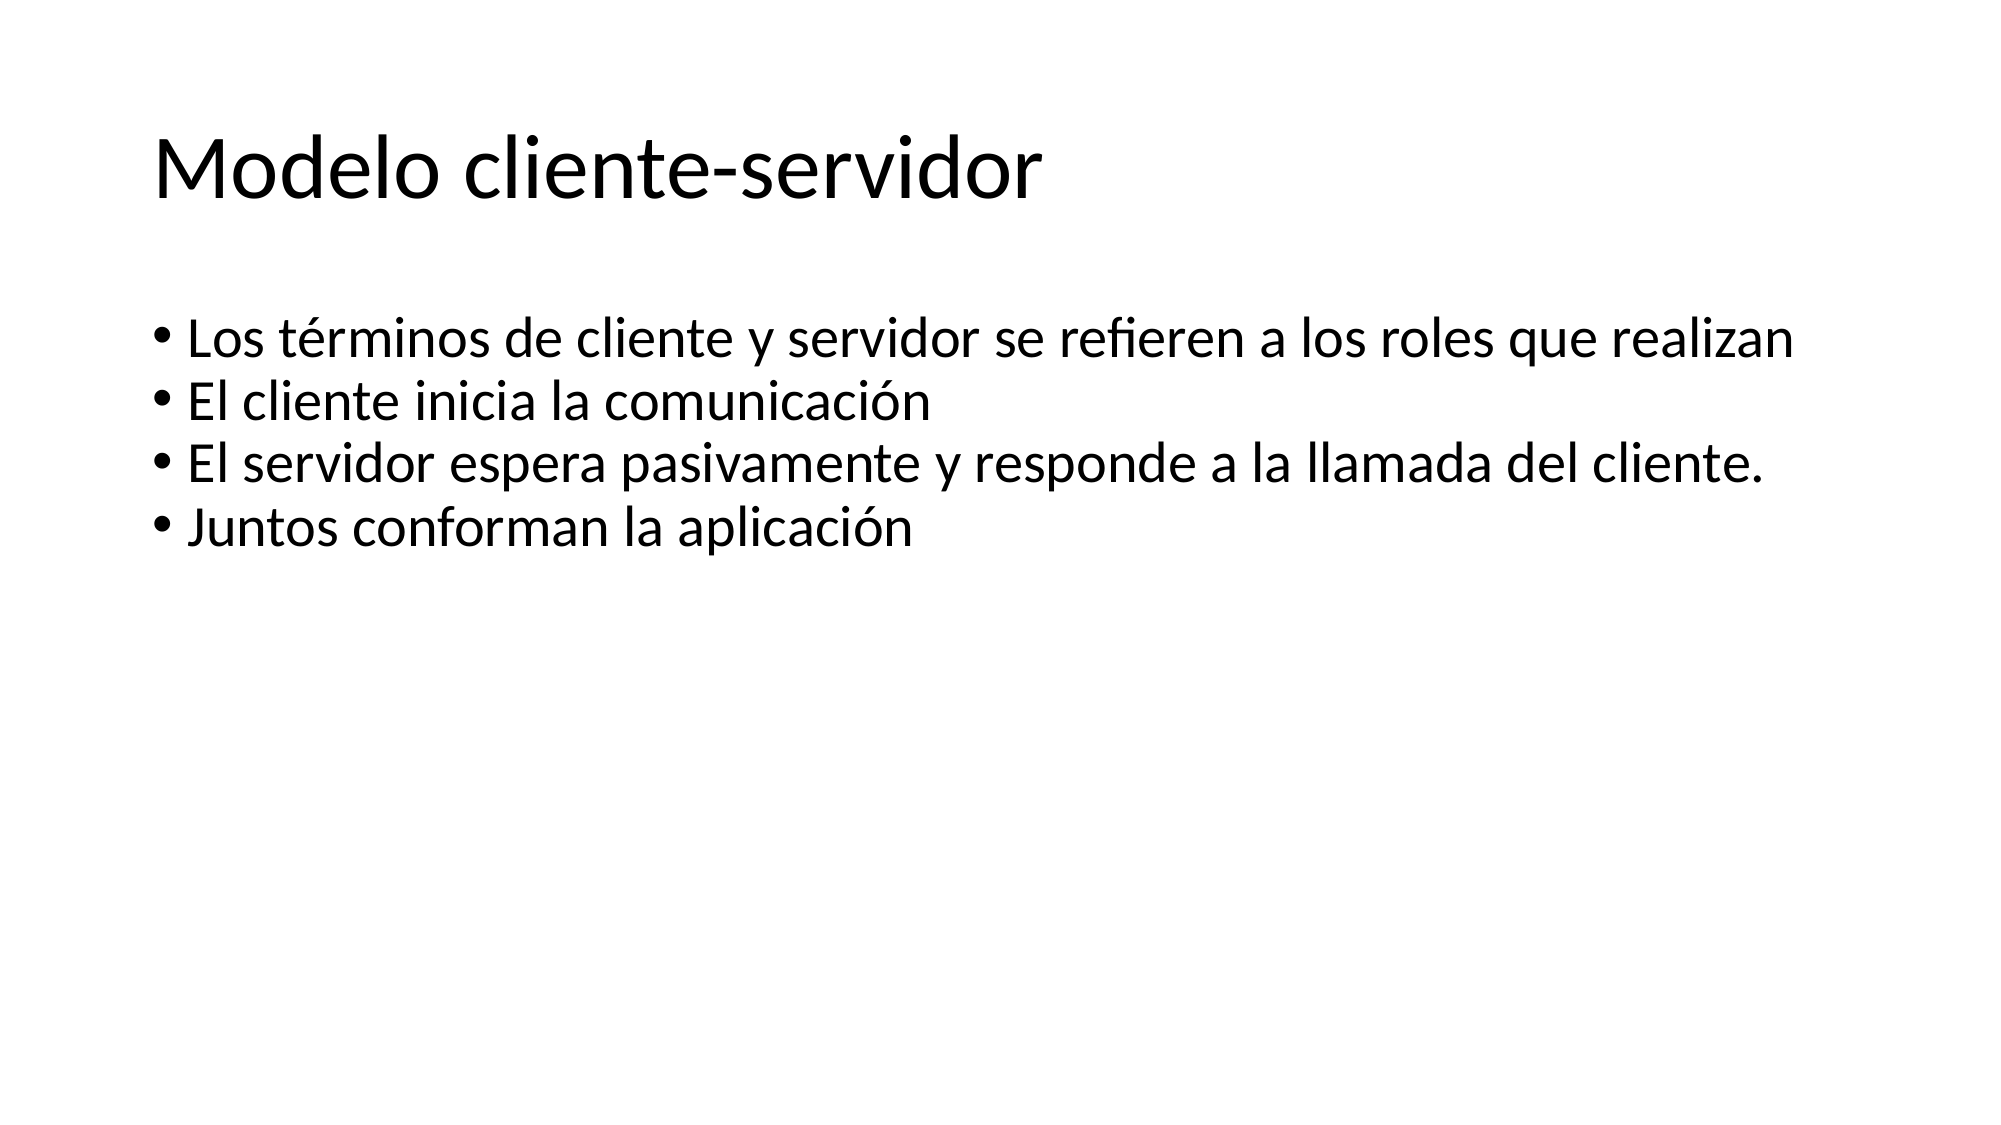

Modelo cliente-servidor
Los términos de cliente y servidor se refieren a los roles que realizan
El cliente inicia la comunicación
El servidor espera pasivamente y responde a la llamada del cliente.
Juntos conforman la aplicación